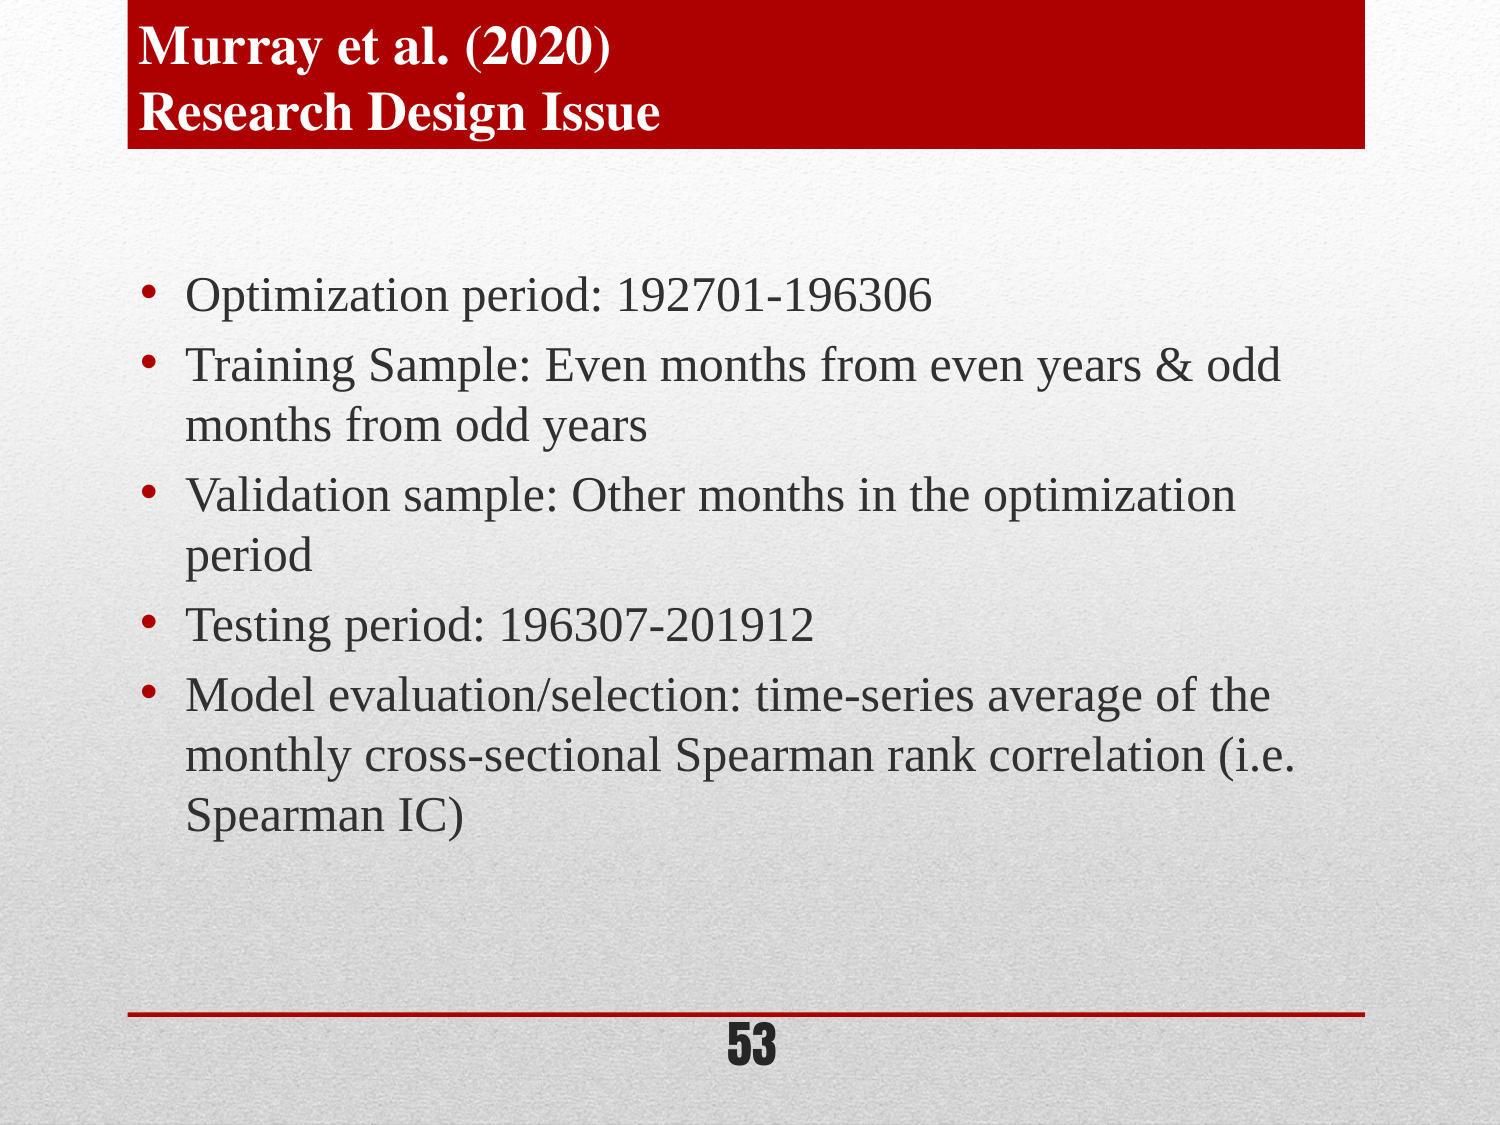

# Murray et al. (2020) Research Design Issue
Optimization period: 192701-196306
Training Sample: Even months from even years & odd months from odd years
Validation sample: Other months in the optimization period
Testing period: 196307-201912
Model evaluation/selection: time-series average of the monthly cross-sectional Spearman rank correlation (i.e. Spearman IC)

53